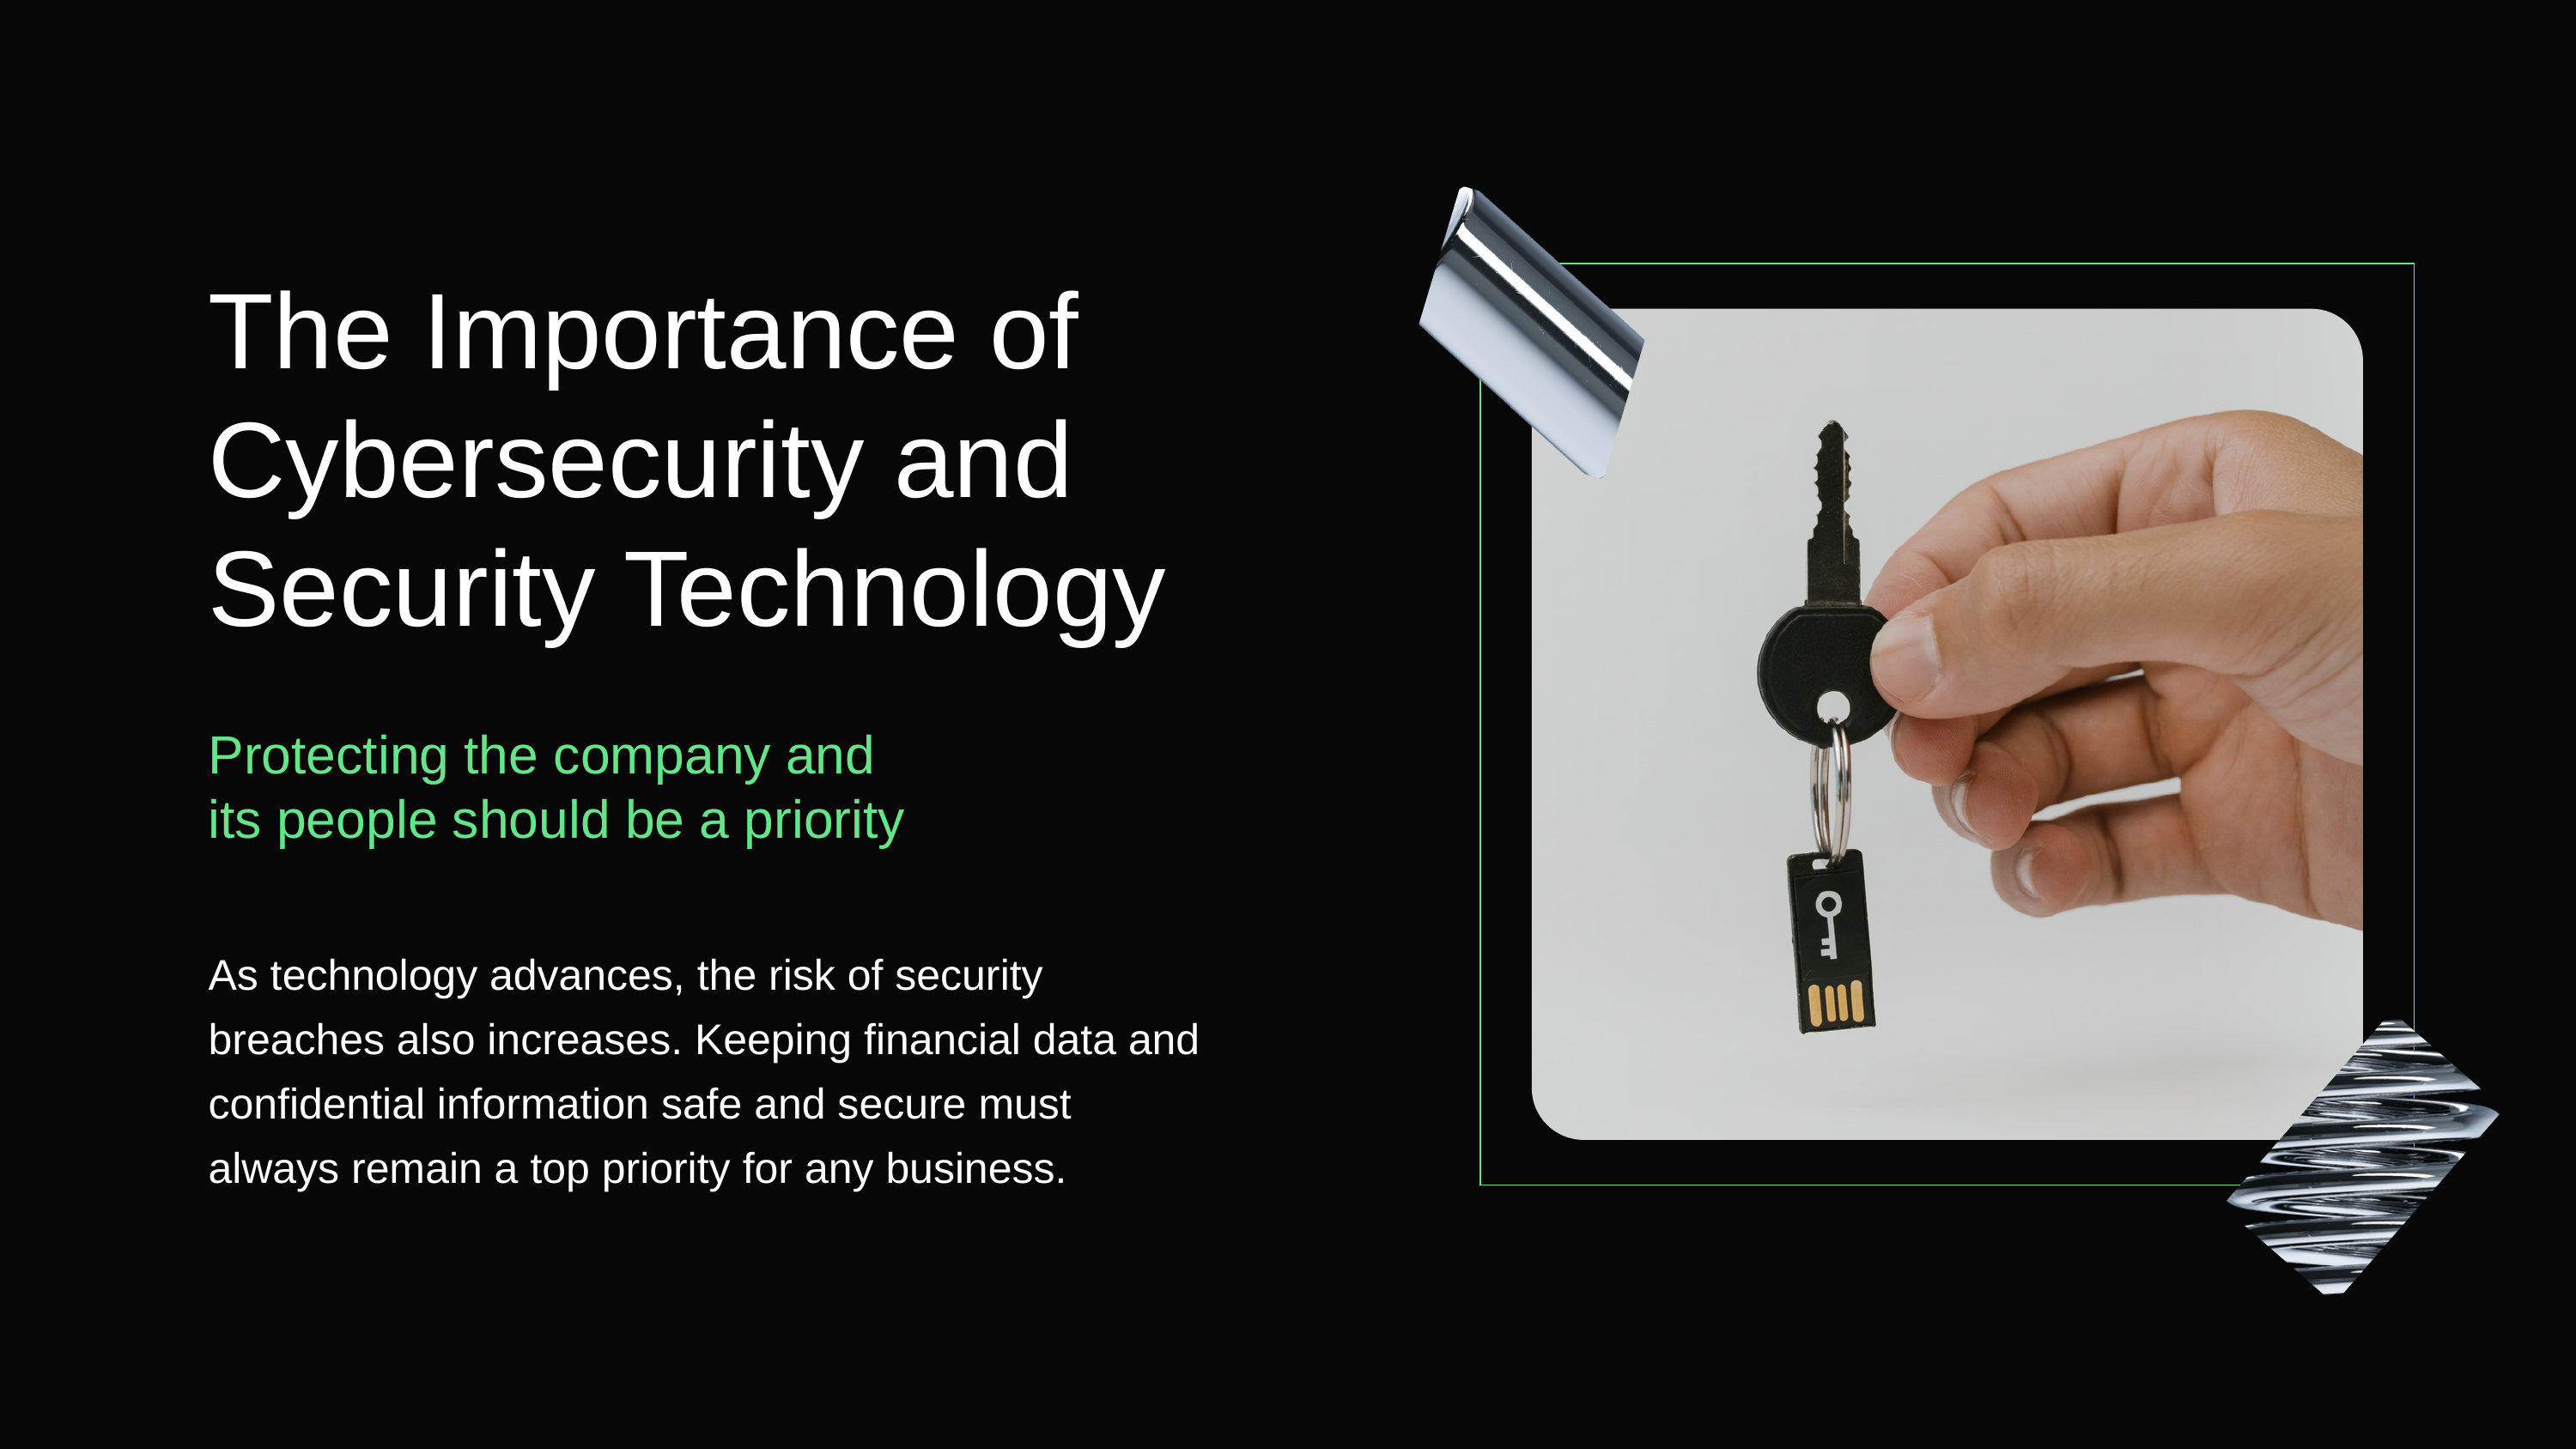

The Importance of Cybersecurity and Security Technology
Protecting the company and
its people should be a priority
As technology advances, the risk of security breaches also increases. Keeping financial data and confidential information safe and secure must always remain a top priority for any business.